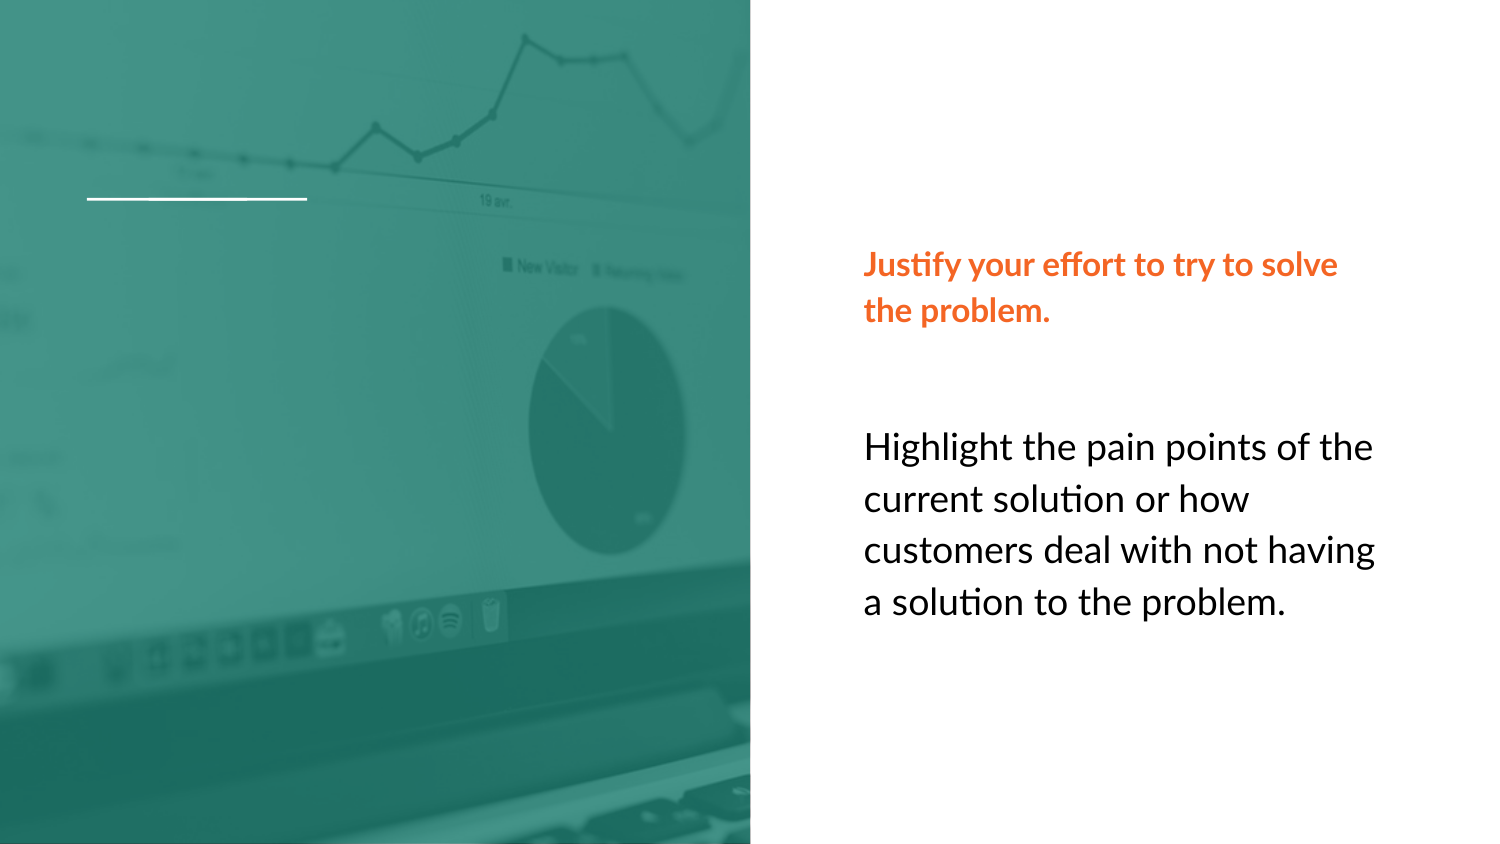

#
Justify your effort to try to solve the problem.

Highlight the pain points of the current solution or how customers deal with not having a solution to the problem.